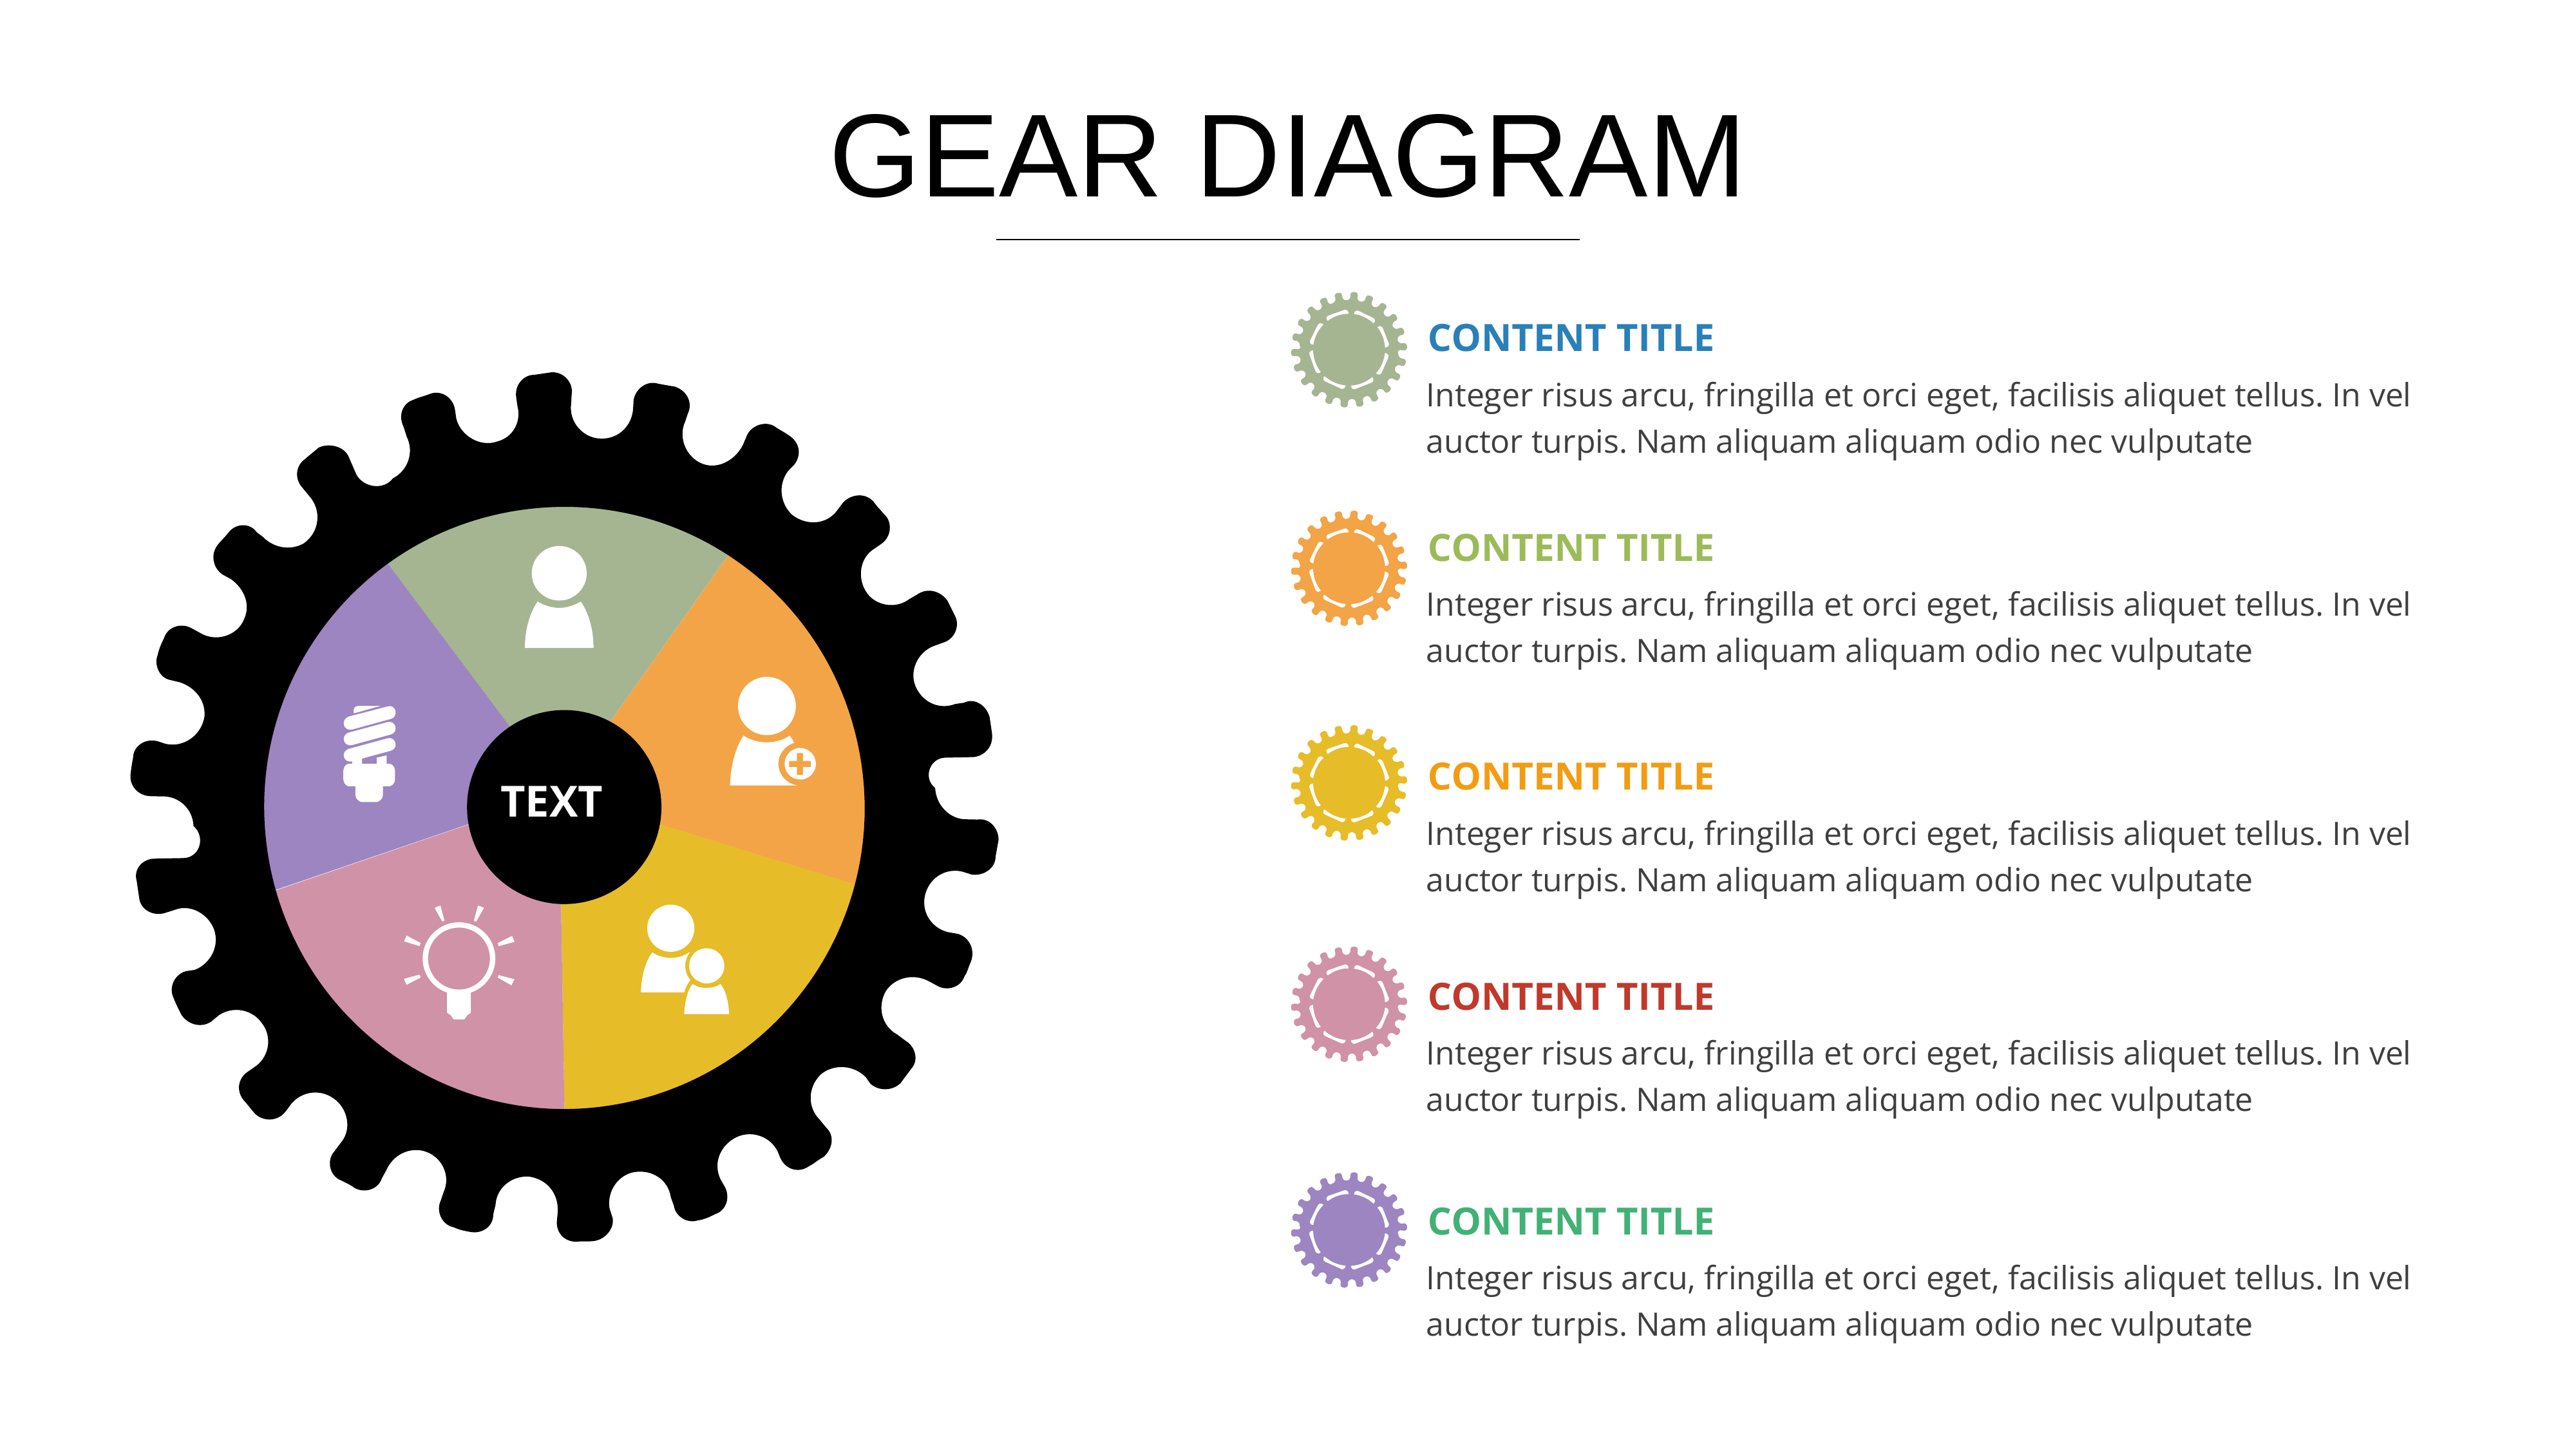

# GEAR DIAGRAM

CONTENT TITLE
Integer risus arcu, fringilla et orci eget, facilisis aliquet tellus. In vel auctor turpis. Nam aliquam aliquam odio nec vulputate

CONTENT TITLE

Integer risus arcu, fringilla et orci eget, facilisis aliquet tellus. In vel auctor turpis. Nam aliquam aliquam odio nec vulputate

CONTENT TITLE

TEXT

Integer risus arcu, fringilla et orci eget, facilisis aliquet tellus. In vel auctor turpis. Nam aliquam aliquam odio nec vulputate

CONTENT TITLE

Integer risus arcu, fringilla et orci eget, facilisis aliquet tellus. In vel auctor turpis. Nam aliquam aliquam odio nec vulputate

CONTENT TITLE
Integer risus arcu, fringilla et orci eget, facilisis aliquet tellus. In vel auctor turpis. Nam aliquam aliquam odio nec vulputate